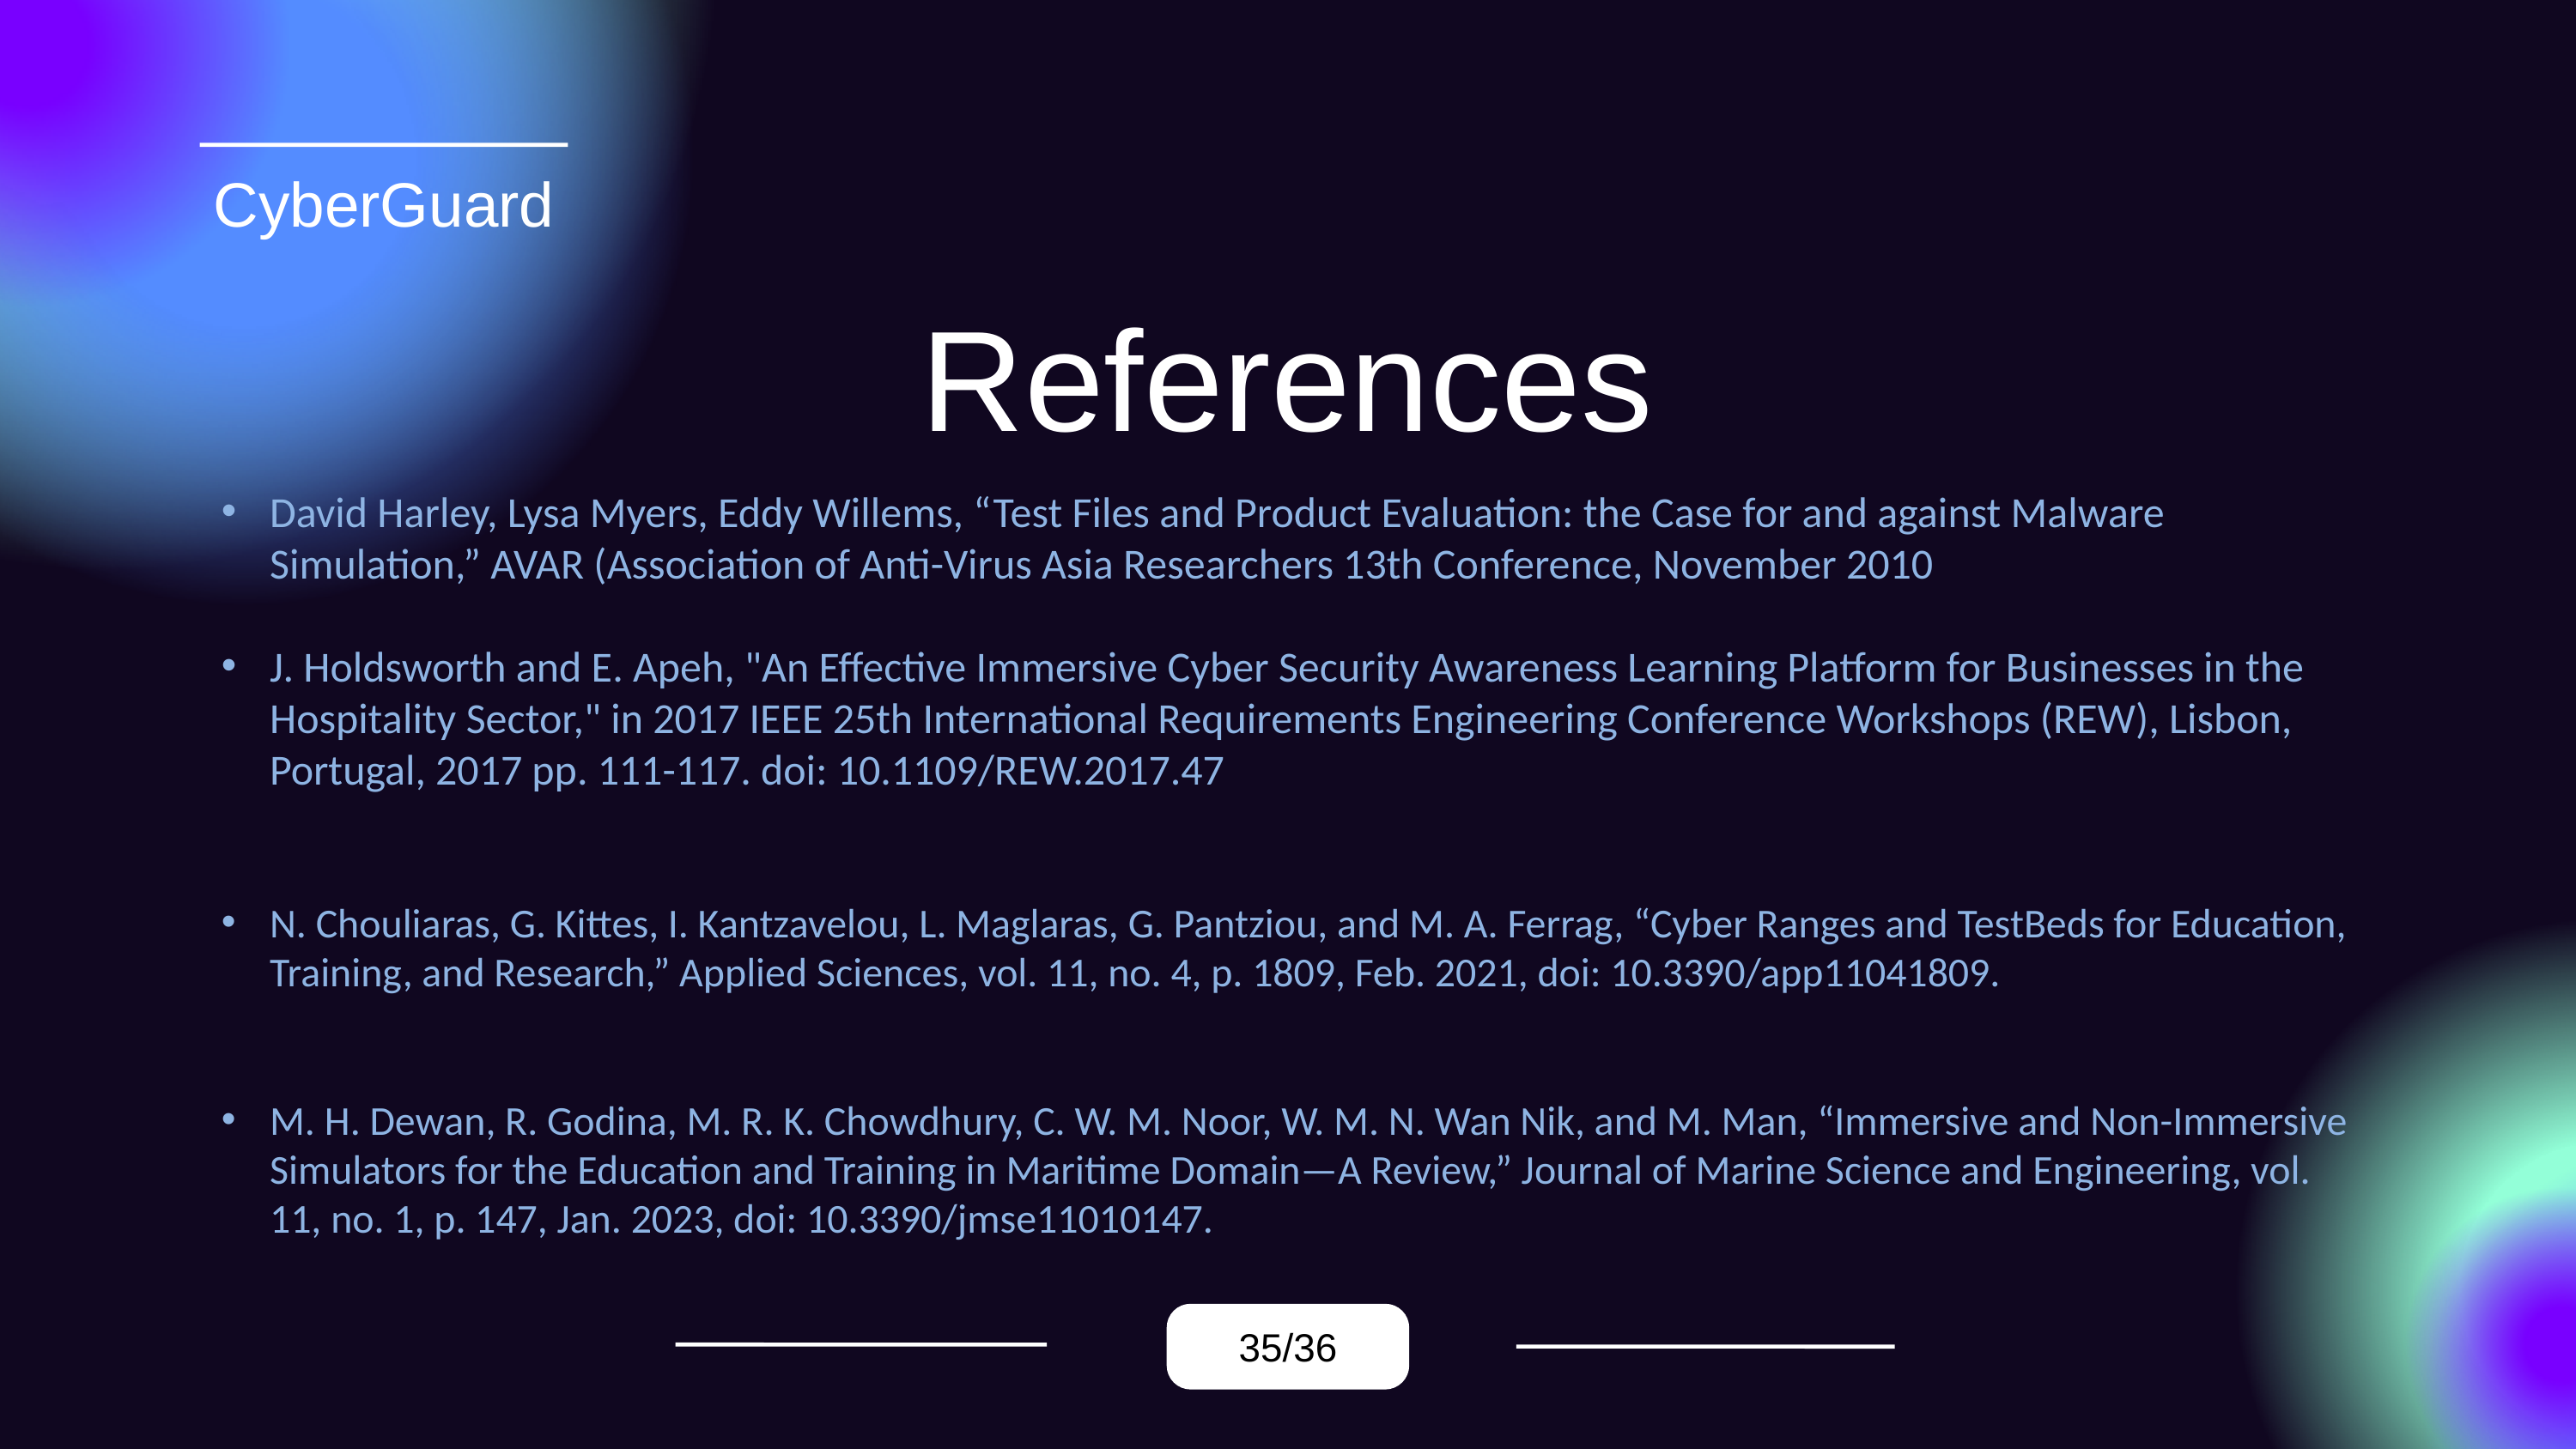

References

CyberGuard
David Harley, Lysa Myers, Eddy Willems, “Test Files and Product Evaluation: the Case for and against Malware Simulation,” AVAR (Association of Anti-Virus Asia Researchers 13th Conference, November 2010

J. Holdsworth and E. Apeh, "An Effective Immersive Cyber Security Awareness Learning Platform for Businesses in the Hospitality Sector," in 2017 IEEE 25th International Requirements Engineering Conference Workshops (REW), Lisbon, Portugal, 2017 pp. 111-117. doi: 10.1109/REW.2017.47

N. Chouliaras, G. Kittes, I. Kantzavelou, L. Maglaras, G. Pantziou, and M. A. Ferrag, “Cyber Ranges and TestBeds for Education, Training, and Research,” Applied Sciences, vol. 11, no. 4, p. 1809, Feb. 2021, doi: 10.3390/app11041809.

M. H. Dewan, R. Godina, M. R. K. Chowdhury, C. W. M. Noor, W. M. N. Wan Nik, and M. Man, “Immersive and Non-Immersive Simulators for the Education and Training in Maritime Domain—A Review,” Journal of Marine Science and Engineering, vol. 11, no. 1, p. 147, Jan. 2023, doi: 10.3390/jmse11010147.

35/36